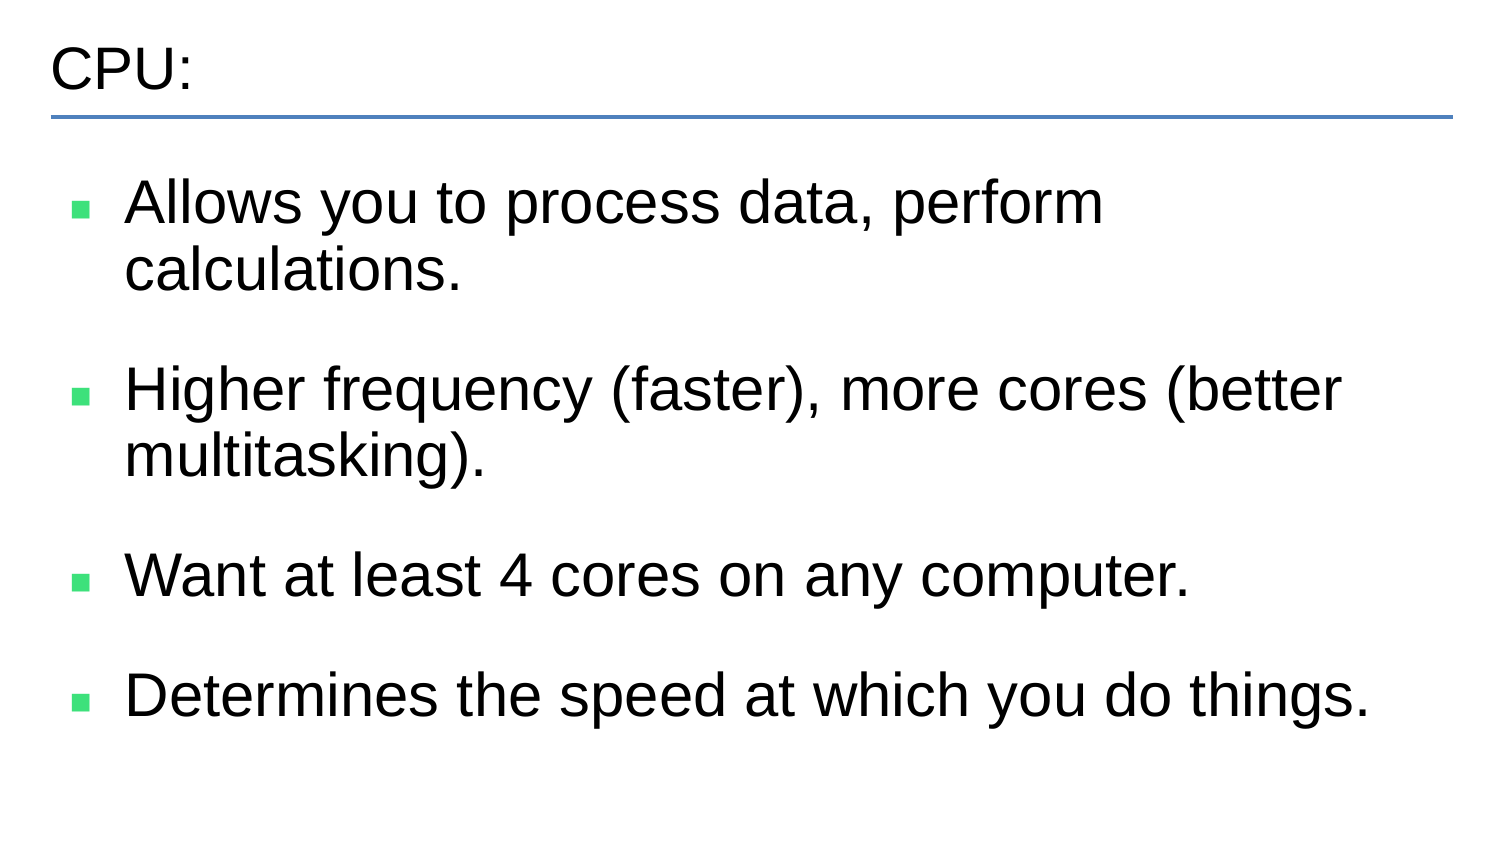

# CPU:
Allows you to process data, perform calculations.
Higher frequency (faster), more cores (better multitasking).
Want at least 4 cores on any computer.
Determines the speed at which you do things.